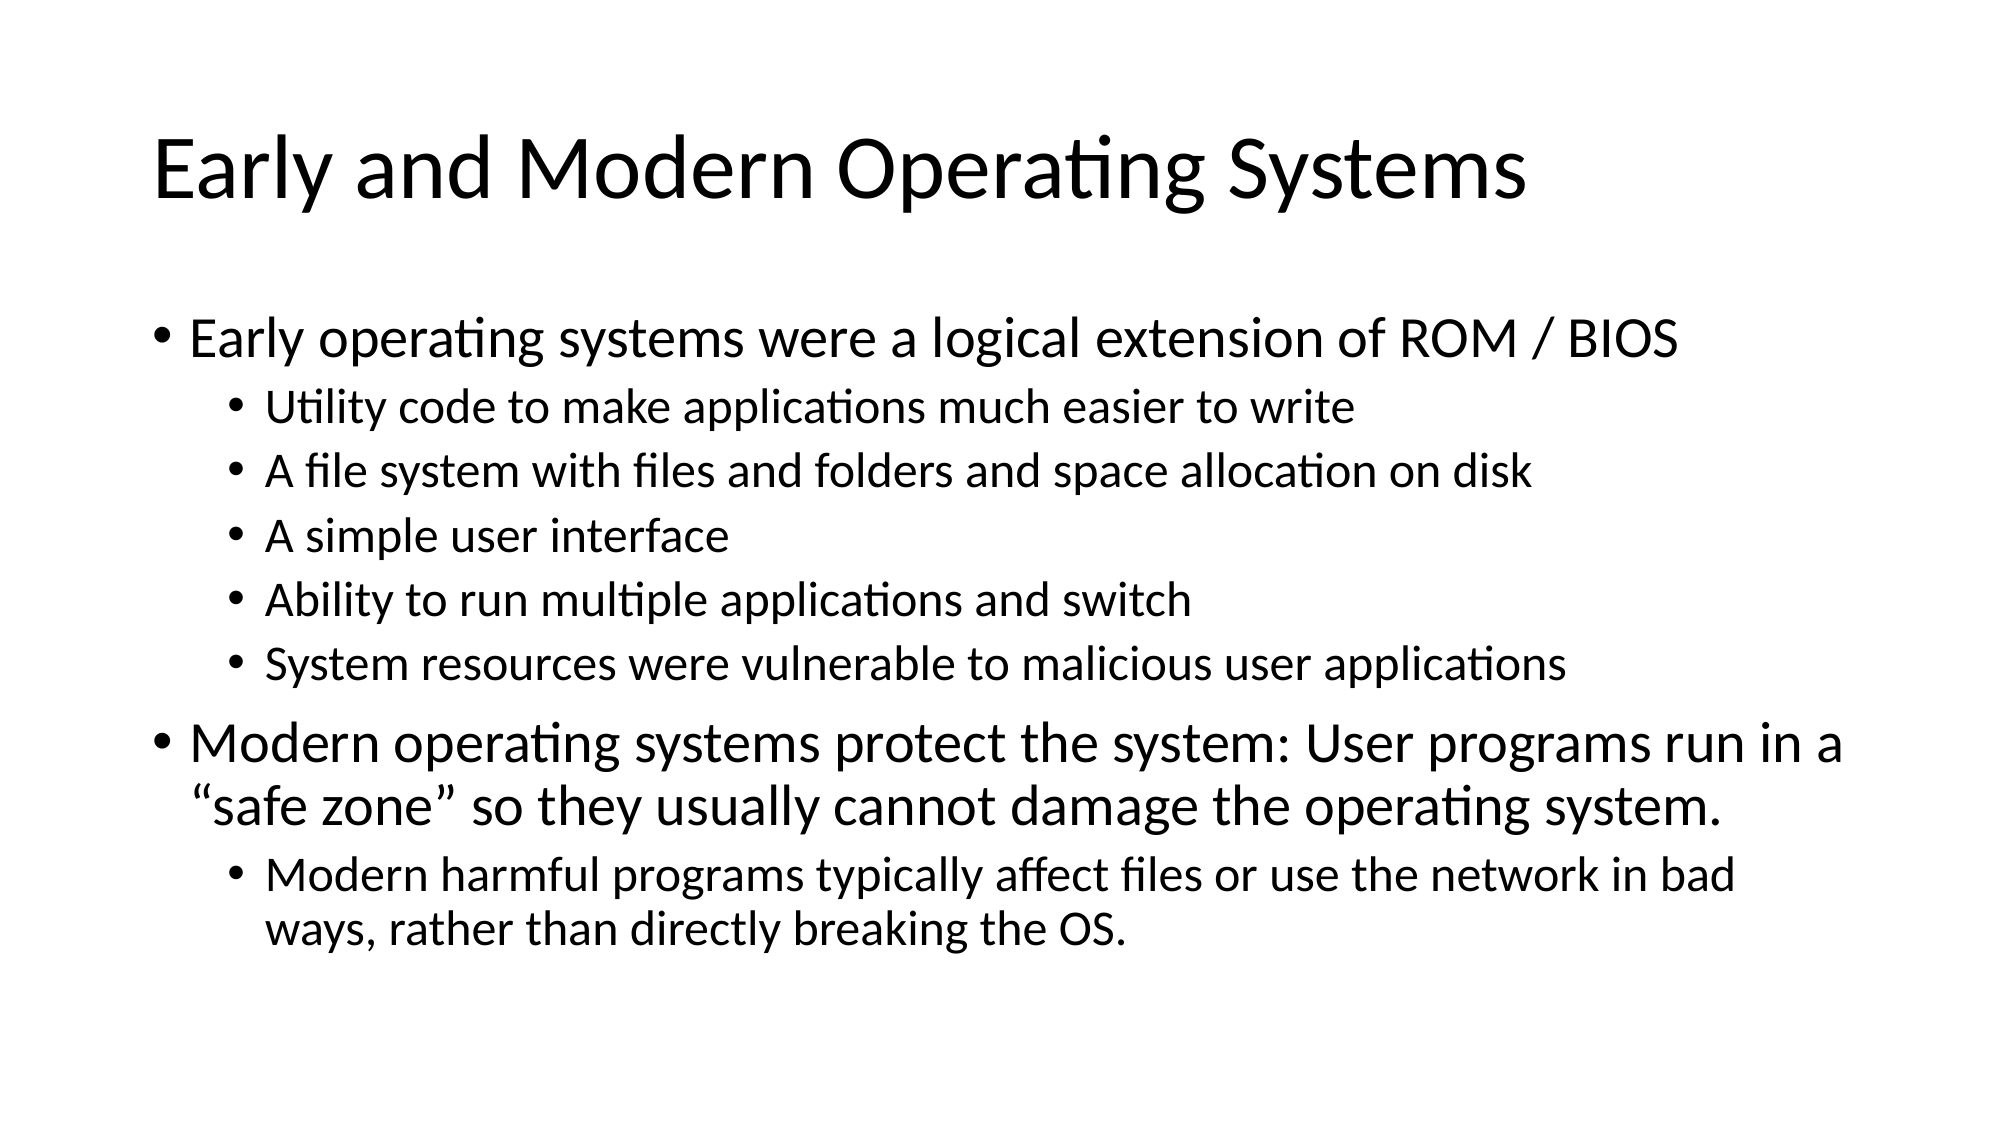

# Early and Modern Operating Systems
Early operating systems were a logical extension of ROM / BIOS
Utility code to make applications much easier to write
A file system with files and folders and space allocation on disk
A simple user interface
Ability to run multiple applications and switch
System resources were vulnerable to malicious user applications
Modern operating systems protect the system: User programs run in a “safe zone” so they usually cannot damage the operating system.
Modern harmful programs typically affect files or use the network in bad ways, rather than directly breaking the OS.